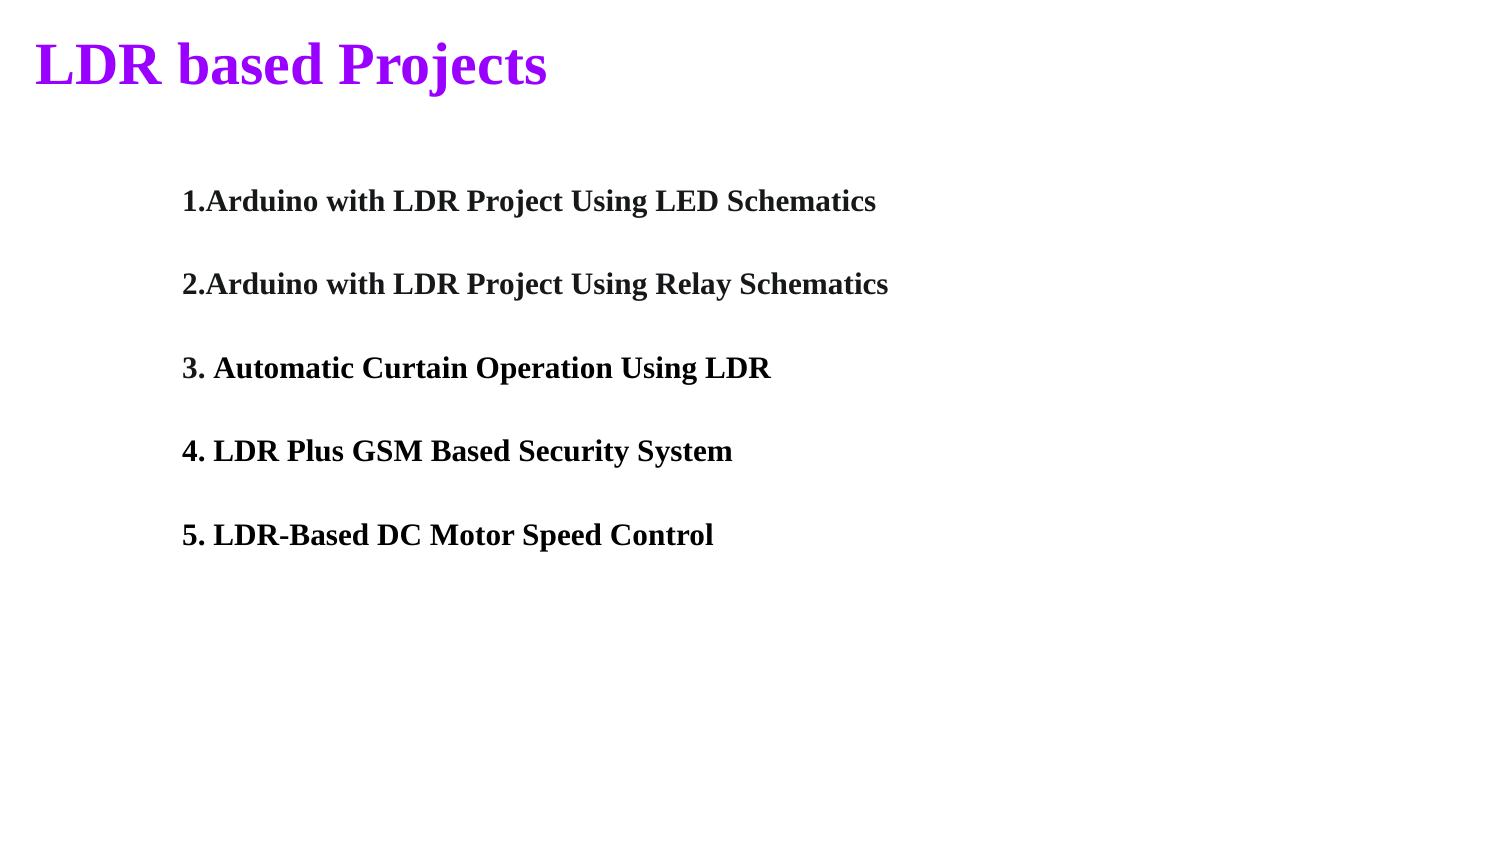

# LDR based Projects
1.Arduino with LDR Project Using LED Schematics
2.Arduino with LDR Project Using Relay Schematics
3. Automatic Curtain Operation Using LDR
4. LDR Plus GSM Based Security System
5. LDR-Based DC Motor Speed Control

Dr. G. V. Prasanna Anjaneyulu